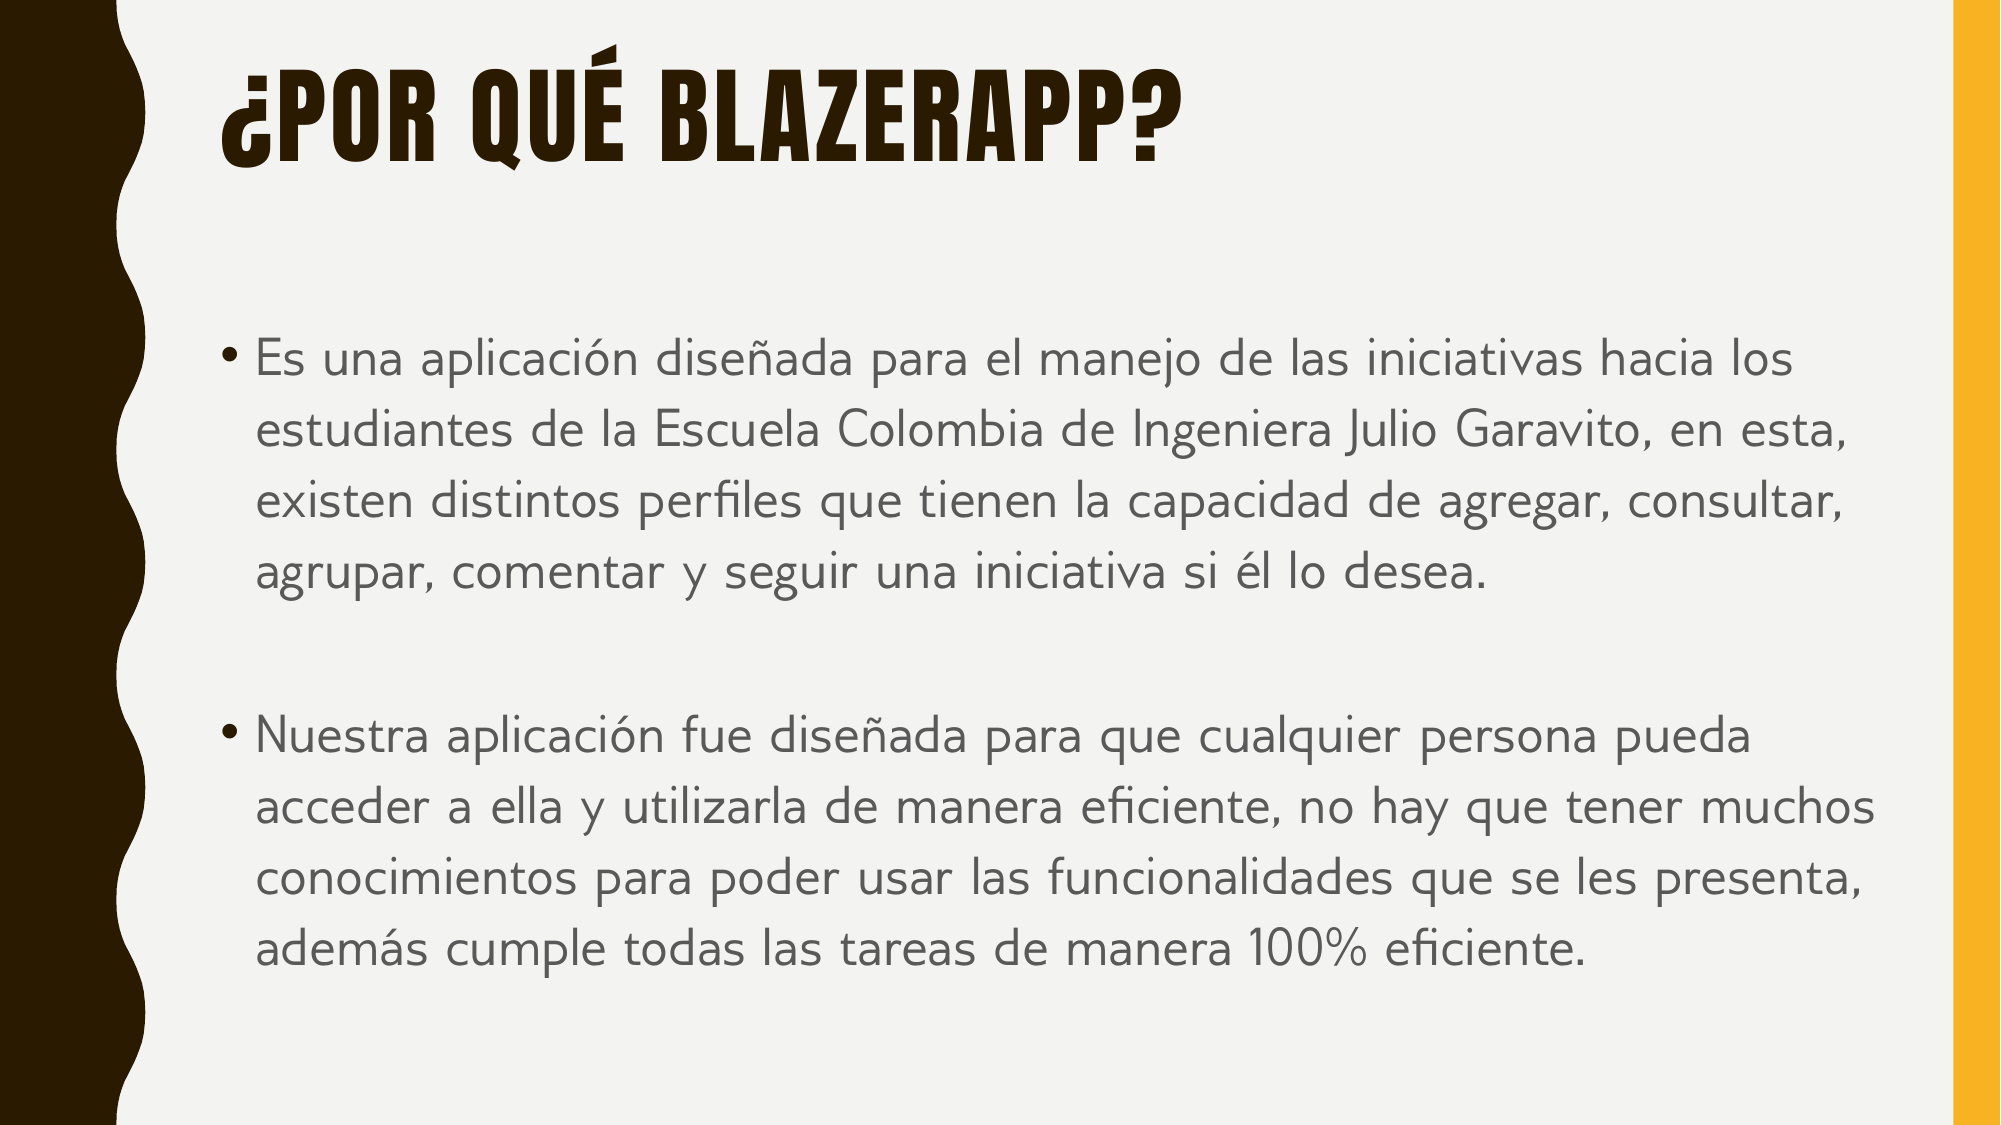

# ¿Por qué BlazerApp?
Es una aplicación diseñada para el manejo de las iniciativas hacia los estudiantes de la Escuela Colombia de Ingeniera Julio Garavito, en esta, existen distintos perfiles que tienen la capacidad de agregar, consultar, agrupar, comentar y seguir una iniciativa si él lo desea.

Nuestra aplicación fue diseñada para que cualquier persona pueda acceder a ella y utilizarla de manera eficiente, no hay que tener muchos conocimientos para poder usar las funcionalidades que se les presenta, además cumple todas las tareas de manera 100% eficiente.